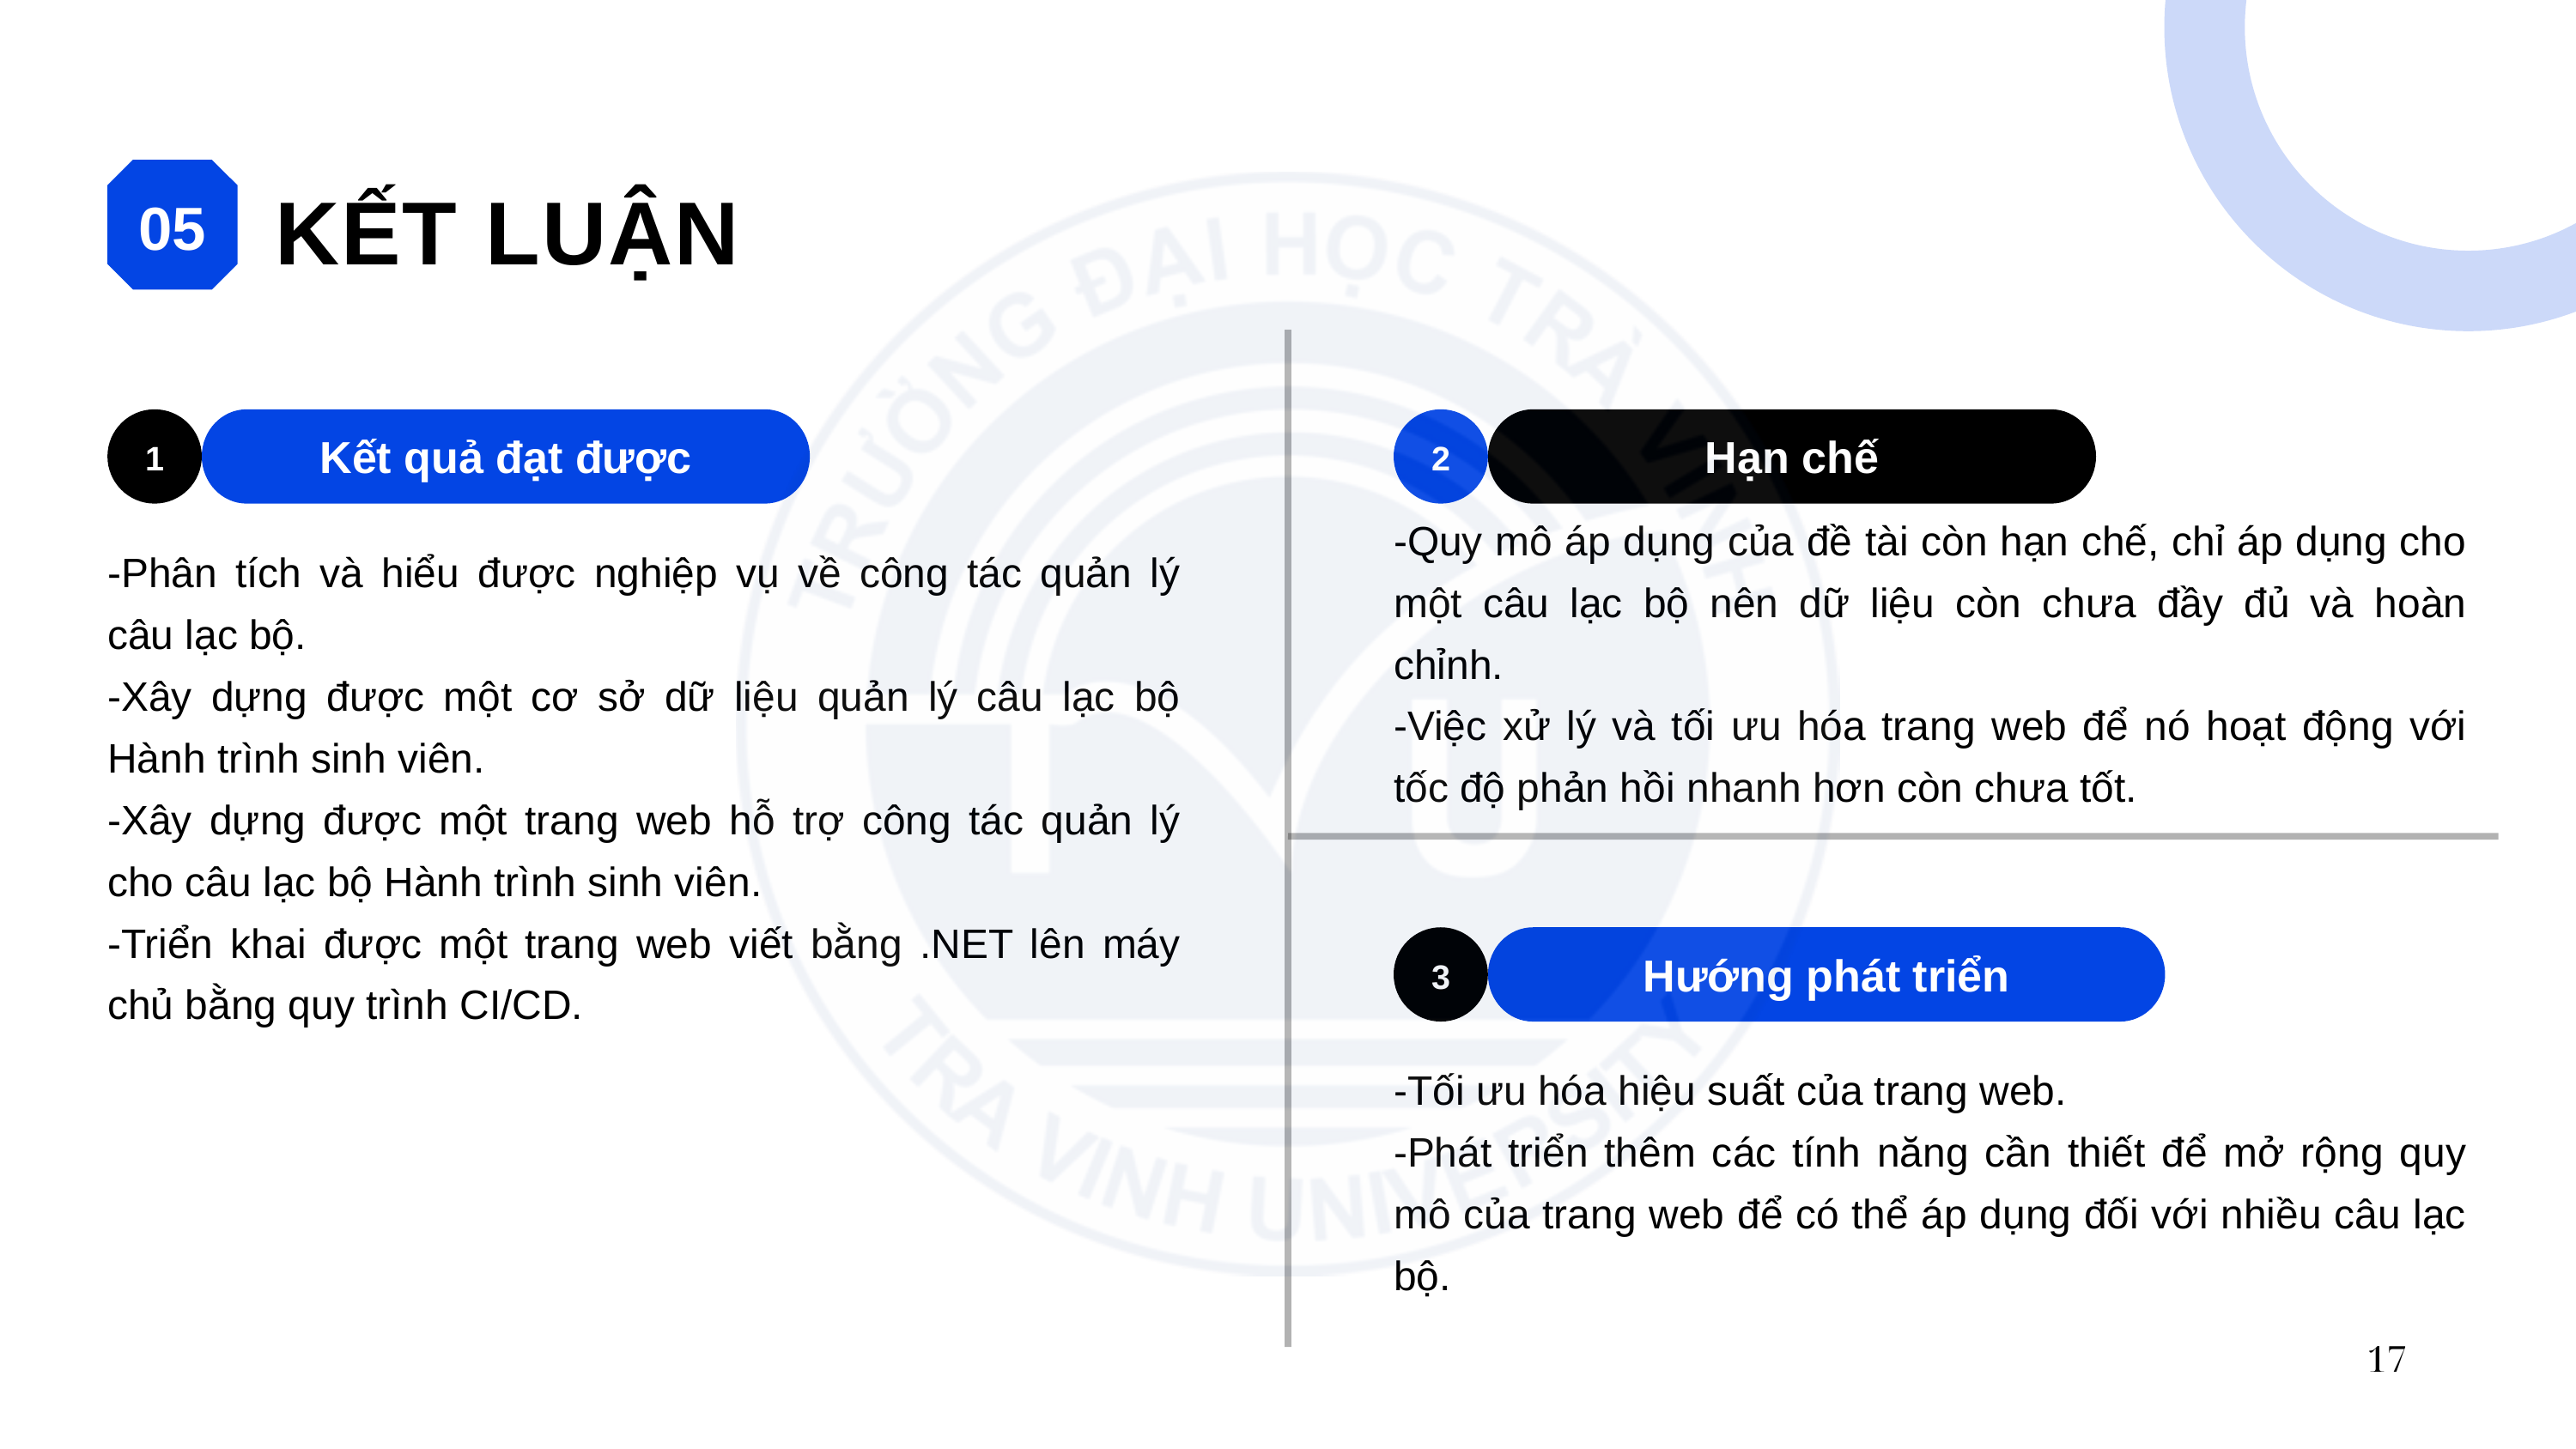

KẾT LUẬN

05

1

Kết quả đạt được

2

Hạn chế
-Quy mô áp dụng của đề tài còn hạn chế, chỉ áp dụng cho một câu lạc bộ nên dữ liệu còn chưa đầy đủ và hoàn chỉnh.
-Việc xử lý và tối ưu hóa trang web để nó hoạt động với tốc độ phản hồi nhanh hơn còn chưa tốt.

-Phân tích và hiểu được nghiệp vụ về công tác quản lý câu lạc bộ.
-Xây dựng được một cơ sở dữ liệu quản lý câu lạc bộ Hành trình sinh viên.
-Xây dựng được một trang web hỗ trợ công tác quản lý cho câu lạc bộ Hành trình sinh viên.
-Triển khai được một trang web viết bằng .NET lên máy chủ bằng quy trình CI/CD.

3

Hướng phát triển
-Tối ưu hóa hiệu suất của trang web.
-Phát triển thêm các tính năng cần thiết để mở rộng quy mô của trang web để có thể áp dụng đối với nhiều câu lạc bộ.

17